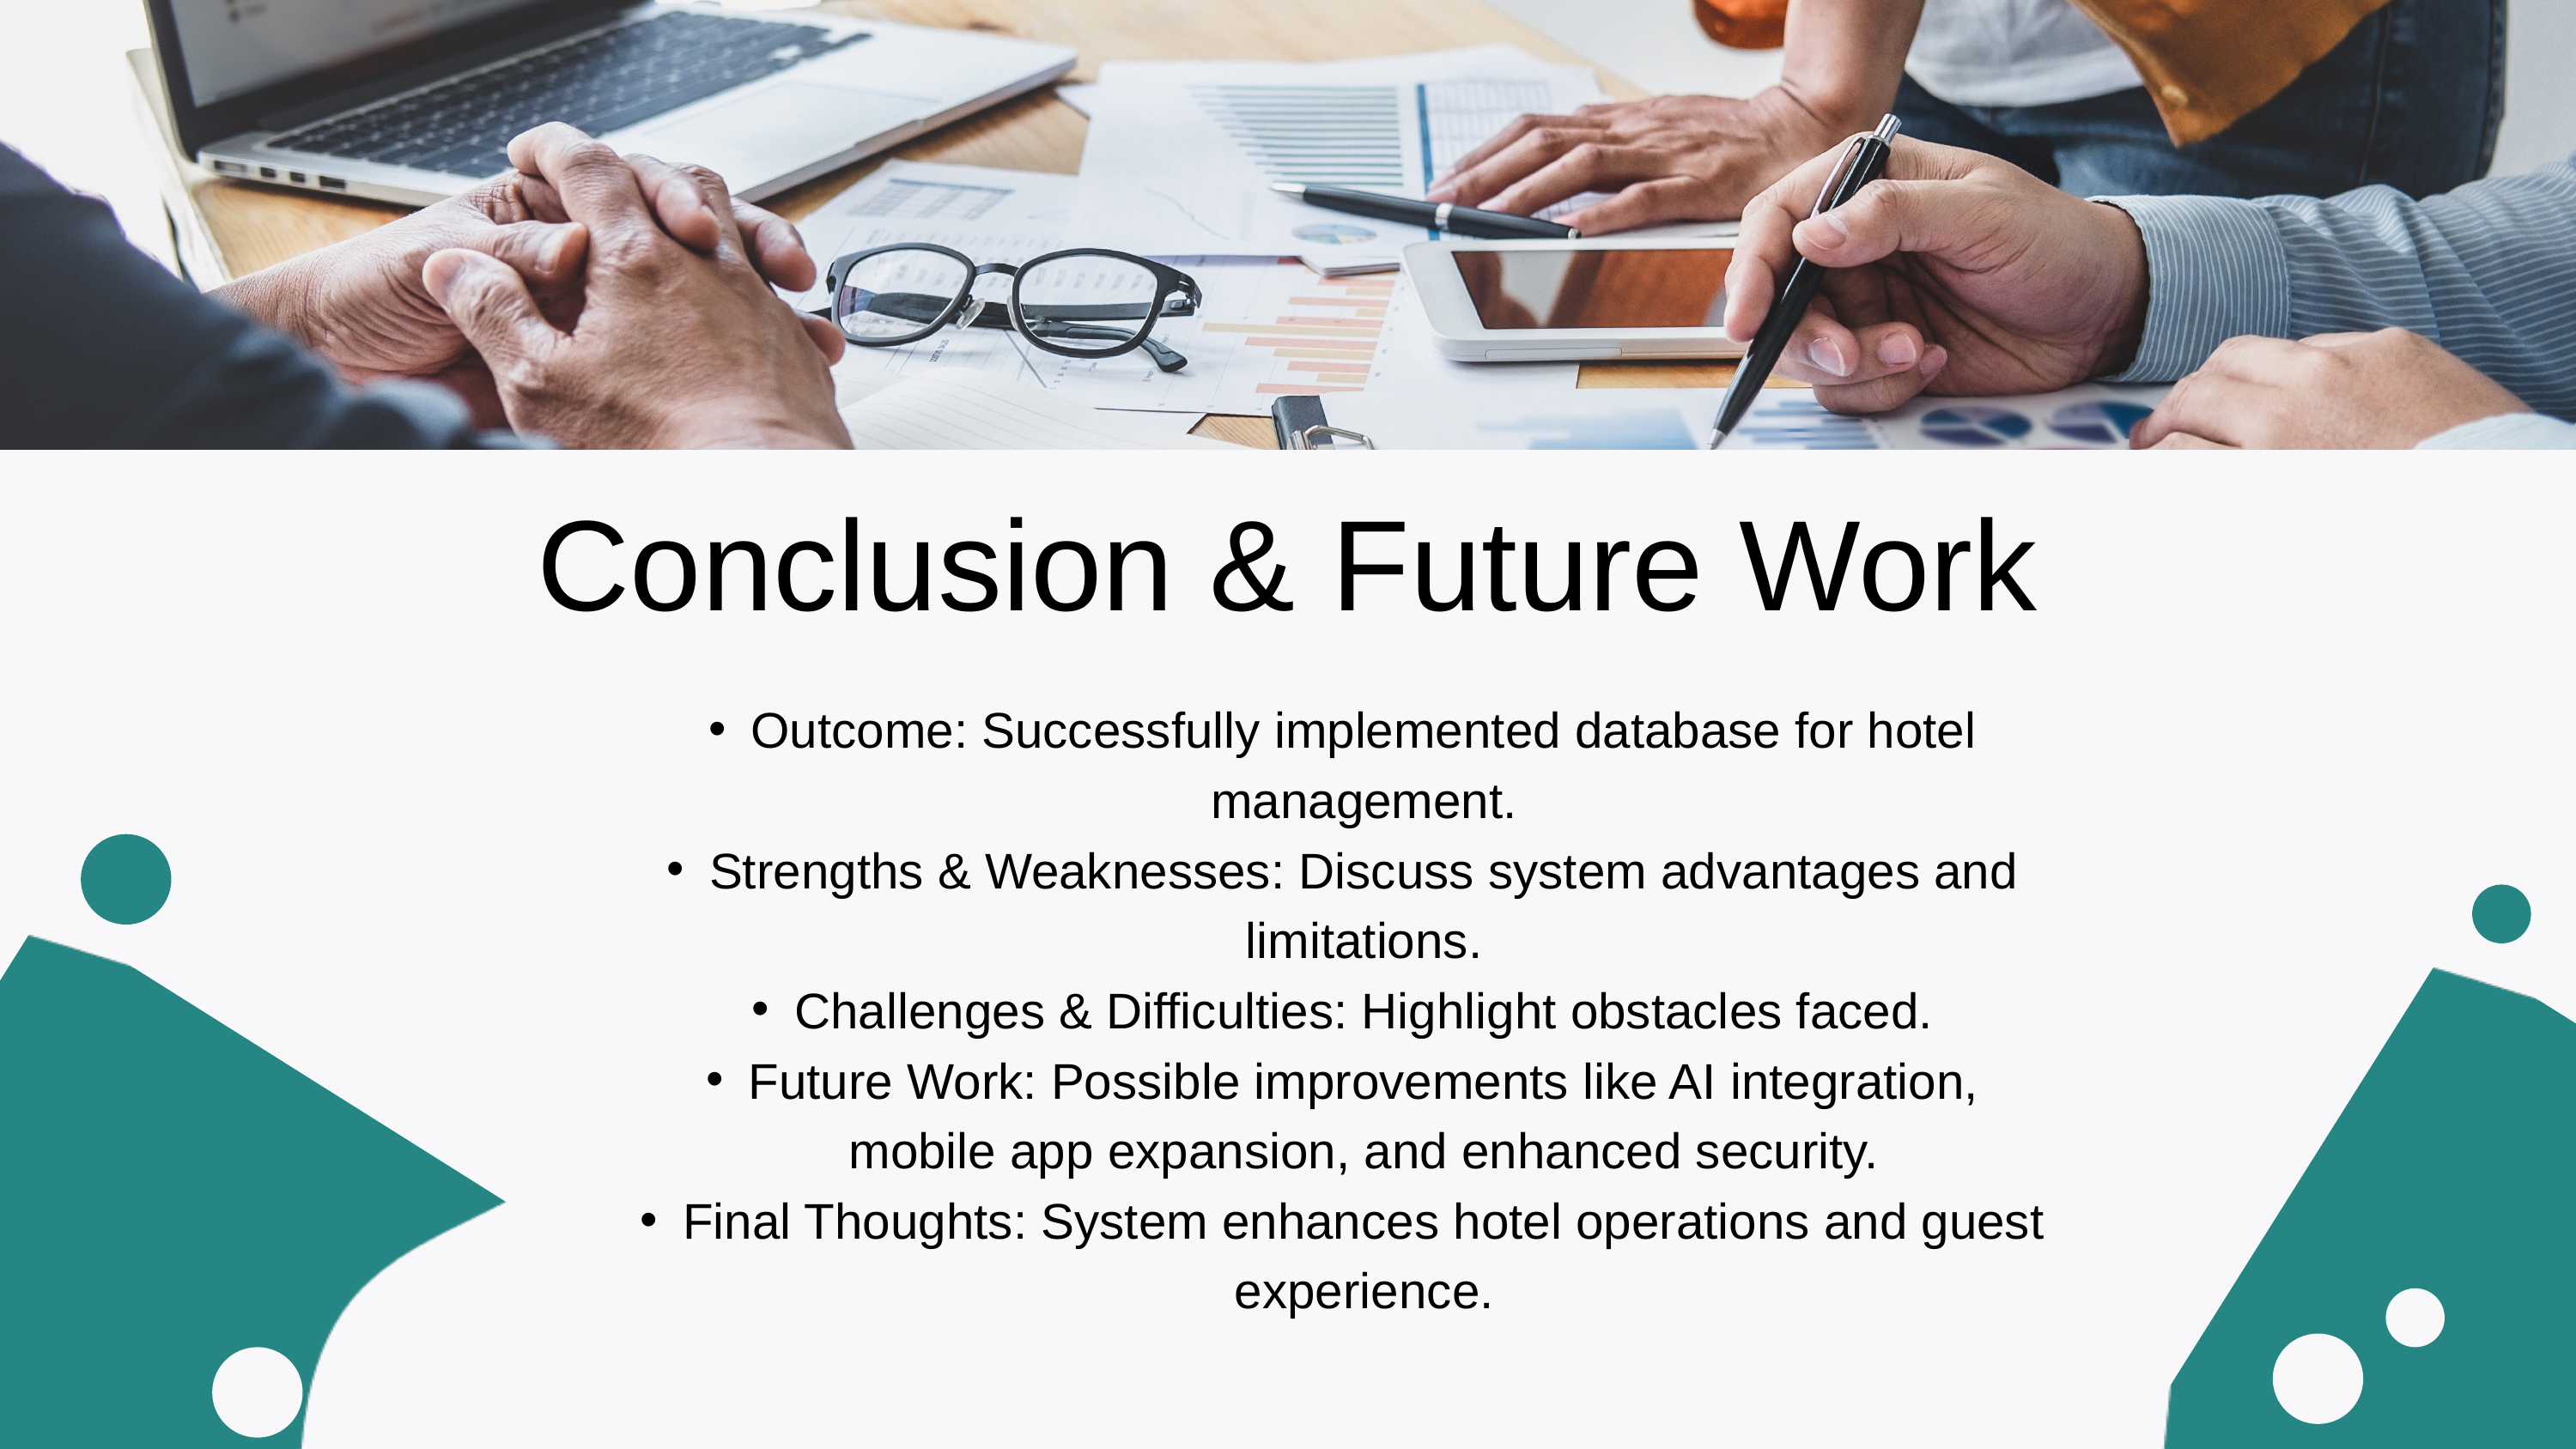

Conclusion & Future Work

Outcome: Successfully implemented database for hotel management.
Strengths & Weaknesses: Discuss system advantages and limitations.
Challenges & Difficulties: Highlight obstacles faced.
Future Work: Possible improvements like AI integration, mobile app expansion, and enhanced security.
Final Thoughts: System enhances hotel operations and guest experience.